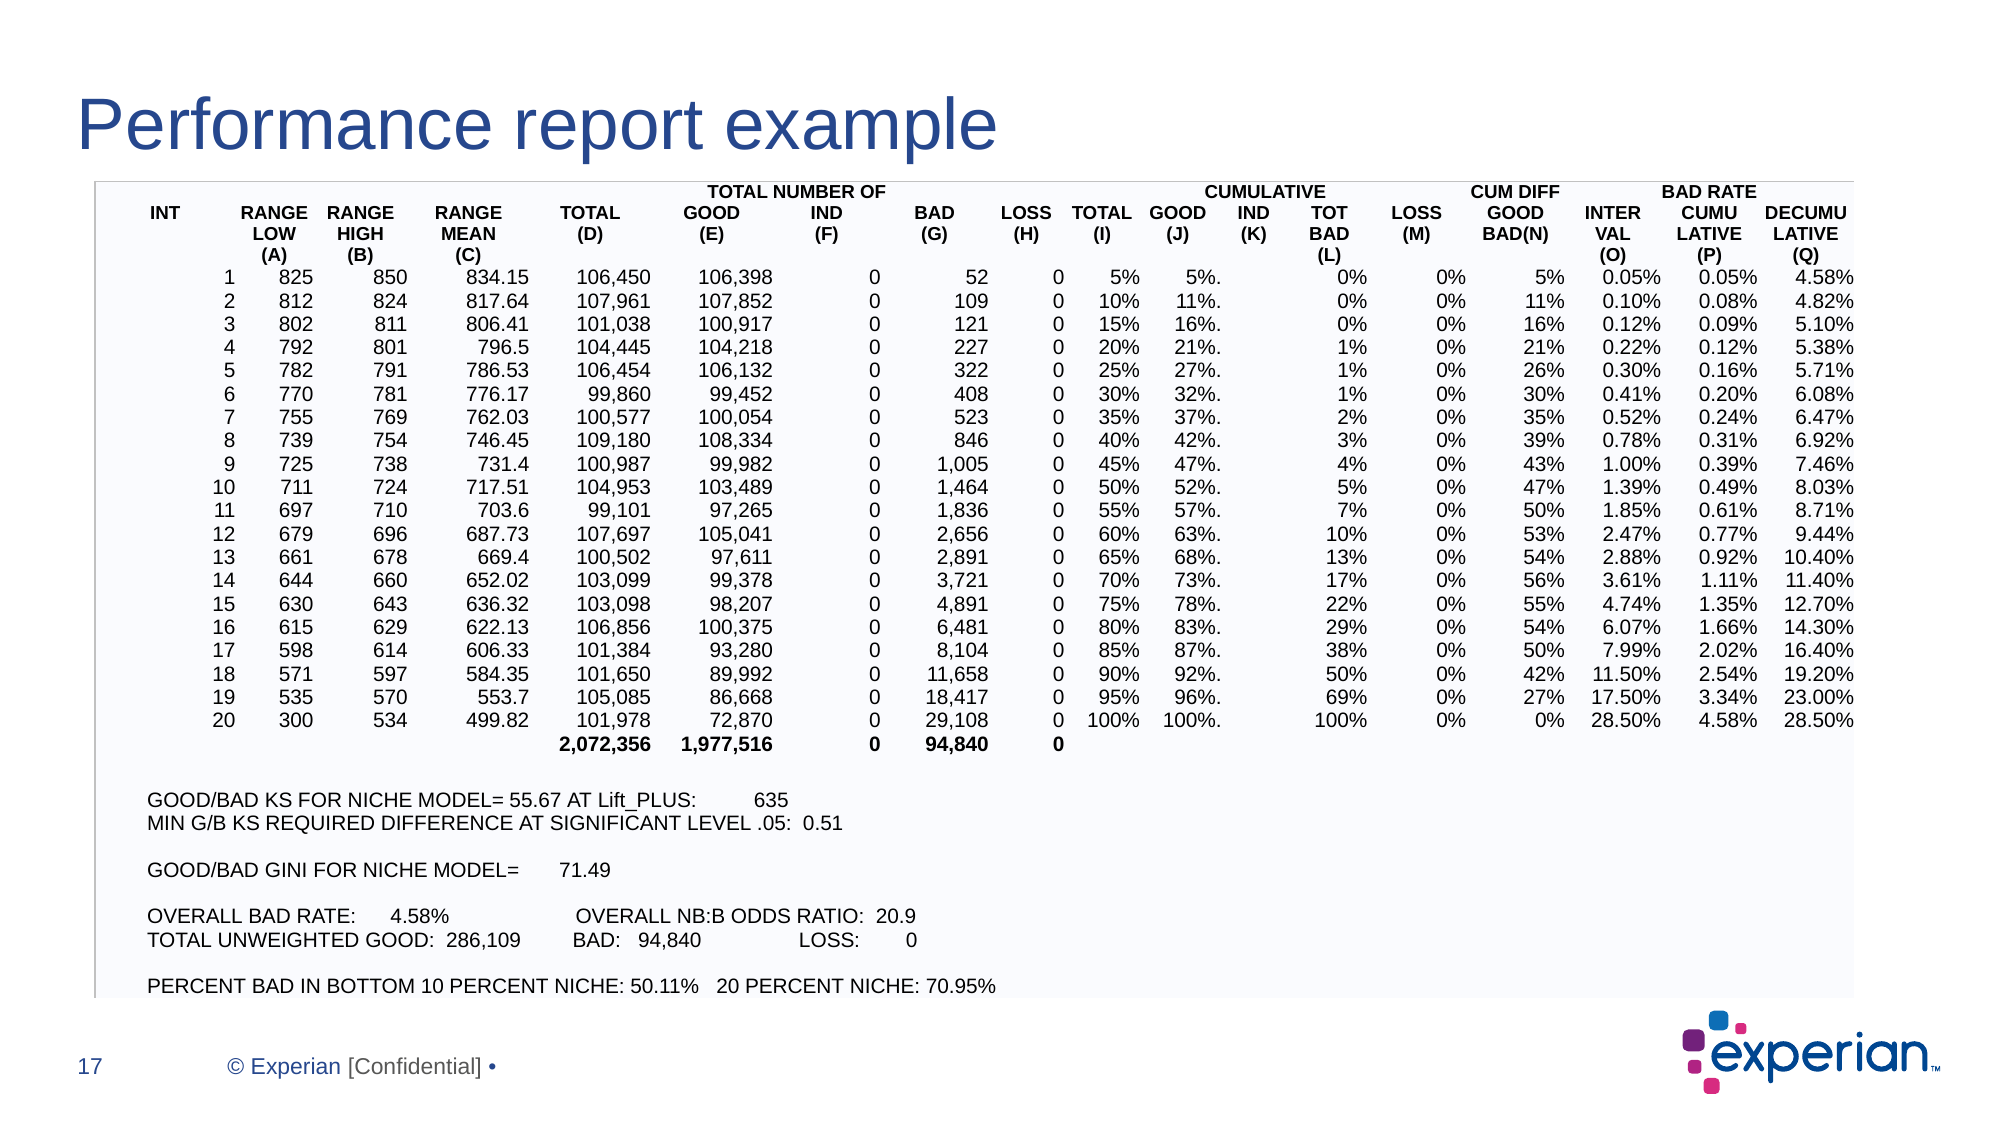

# Performance report example
|  |  |  |  | TOTAL NUMBER OF |  |  |  |  | CUMULATIVE |  |  |  |  | CUM DIFF | BAD RATE |  |  |
| --- | --- | --- | --- | --- | --- | --- | --- | --- | --- | --- | --- | --- | --- | --- | --- | --- | --- |
| INT | RANGE | RANGE | RANGE | TOTAL | GOOD | IND | BAD | LOSS | TOTAL | GOOD | IND | TOT | LOSS | GOOD | INTER | CUMU | DECUMU |
|  | LOW | HIGH | MEAN | (D) | (E) | (F) | (G) | (H) | (I) | (J) | (K) | BAD | (M) | BAD(N) | VAL | LATIVE | LATIVE |
|  | (A) | (B) | (C) |  |  |  |  |  |  |  |  | (L) |  |  | (O) | (P) | (Q) |
| 1 | 825 | 850 | 834.15 | 106,450 | 106,398 | 0 | 52 | 0 | 5% | 5% | . | 0% | 0% | 5% | 0.05% | 0.05% | 4.58% |
| 2 | 812 | 824 | 817.64 | 107,961 | 107,852 | 0 | 109 | 0 | 10% | 11% | . | 0% | 0% | 11% | 0.10% | 0.08% | 4.82% |
| 3 | 802 | 811 | 806.41 | 101,038 | 100,917 | 0 | 121 | 0 | 15% | 16% | . | 0% | 0% | 16% | 0.12% | 0.09% | 5.10% |
| 4 | 792 | 801 | 796.5 | 104,445 | 104,218 | 0 | 227 | 0 | 20% | 21% | . | 1% | 0% | 21% | 0.22% | 0.12% | 5.38% |
| 5 | 782 | 791 | 786.53 | 106,454 | 106,132 | 0 | 322 | 0 | 25% | 27% | . | 1% | 0% | 26% | 0.30% | 0.16% | 5.71% |
| 6 | 770 | 781 | 776.17 | 99,860 | 99,452 | 0 | 408 | 0 | 30% | 32% | . | 1% | 0% | 30% | 0.41% | 0.20% | 6.08% |
| 7 | 755 | 769 | 762.03 | 100,577 | 100,054 | 0 | 523 | 0 | 35% | 37% | . | 2% | 0% | 35% | 0.52% | 0.24% | 6.47% |
| 8 | 739 | 754 | 746.45 | 109,180 | 108,334 | 0 | 846 | 0 | 40% | 42% | . | 3% | 0% | 39% | 0.78% | 0.31% | 6.92% |
| 9 | 725 | 738 | 731.4 | 100,987 | 99,982 | 0 | 1,005 | 0 | 45% | 47% | . | 4% | 0% | 43% | 1.00% | 0.39% | 7.46% |
| 10 | 711 | 724 | 717.51 | 104,953 | 103,489 | 0 | 1,464 | 0 | 50% | 52% | . | 5% | 0% | 47% | 1.39% | 0.49% | 8.03% |
| 11 | 697 | 710 | 703.6 | 99,101 | 97,265 | 0 | 1,836 | 0 | 55% | 57% | . | 7% | 0% | 50% | 1.85% | 0.61% | 8.71% |
| 12 | 679 | 696 | 687.73 | 107,697 | 105,041 | 0 | 2,656 | 0 | 60% | 63% | . | 10% | 0% | 53% | 2.47% | 0.77% | 9.44% |
| 13 | 661 | 678 | 669.4 | 100,502 | 97,611 | 0 | 2,891 | 0 | 65% | 68% | . | 13% | 0% | 54% | 2.88% | 0.92% | 10.40% |
| 14 | 644 | 660 | 652.02 | 103,099 | 99,378 | 0 | 3,721 | 0 | 70% | 73% | . | 17% | 0% | 56% | 3.61% | 1.11% | 11.40% |
| 15 | 630 | 643 | 636.32 | 103,098 | 98,207 | 0 | 4,891 | 0 | 75% | 78% | . | 22% | 0% | 55% | 4.74% | 1.35% | 12.70% |
| 16 | 615 | 629 | 622.13 | 106,856 | 100,375 | 0 | 6,481 | 0 | 80% | 83% | . | 29% | 0% | 54% | 6.07% | 1.66% | 14.30% |
| 17 | 598 | 614 | 606.33 | 101,384 | 93,280 | 0 | 8,104 | 0 | 85% | 87% | . | 38% | 0% | 50% | 7.99% | 2.02% | 16.40% |
| 18 | 571 | 597 | 584.35 | 101,650 | 89,992 | 0 | 11,658 | 0 | 90% | 92% | . | 50% | 0% | 42% | 11.50% | 2.54% | 19.20% |
| 19 | 535 | 570 | 553.7 | 105,085 | 86,668 | 0 | 18,417 | 0 | 95% | 96% | . | 69% | 0% | 27% | 17.50% | 3.34% | 23.00% |
| 20 | 300 | 534 | 499.82 | 101,978 | 72,870 | 0 | 29,108 | 0 | 100% | 100% | . | 100% | 0% | 0% | 28.50% | 4.58% | 28.50% |
|  |  |  |  | 2,072,356 | 1,977,516 | 0 | 94,840 | 0 |  |  |  |  |  |  |  |  |  |
|  |  |  |  |  |  |  |  |  |  |  |  |  |  |  |  |  |  |
| GOOD/BAD KS FOR NICHE MODEL= 55.67 AT Lift\_PLUS:          635 |  |  |  |  |  |  |  |  |  |  |  |  |  |  |  |  |  |
| MIN G/B KS REQUIRED DIFFERENCE AT SIGNIFICANT LEVEL .05:  0.51 |  |  |  |  |  |  |  |  |  |  |  |  |  |  |  |  |  |
|  |  |  |  |  |  |  |  |  |  |  |  |  |  |  |  |  |  |
| GOOD/BAD GINI FOR NICHE MODEL=       71.49 |  |  |  |  |  |  |  |  |  |  |  |  |  |  |  |  |  |
|  |  |  |  |  |  |  |  |  |  |  |  |  |  |  |  |  |  |
| OVERALL BAD RATE:      4.58%                      OVERALL NB:B ODDS RATIO:  20.9 |  |  |  |  |  |  |  |  |  |  |  |  |  |  |  |  |  |
| TOTAL UNWEIGHTED GOOD:  286,109         BAD:   94,840                 LOSS:        0 |  |  |  |  |  |  |  |  |  |  |  |  |  |  |  |  |  |
|  |  |  |  |  |  |  |  |  |  |  |  |  |  |  |  |  |  |
| PERCENT BAD IN BOTTOM 10 PERCENT NICHE: 50.11%   20 PERCENT NICHE: 70.95% |  |  |  |  |  |  |  |  |  |  |  |  |  |  |  |  |  |
Private and confidential